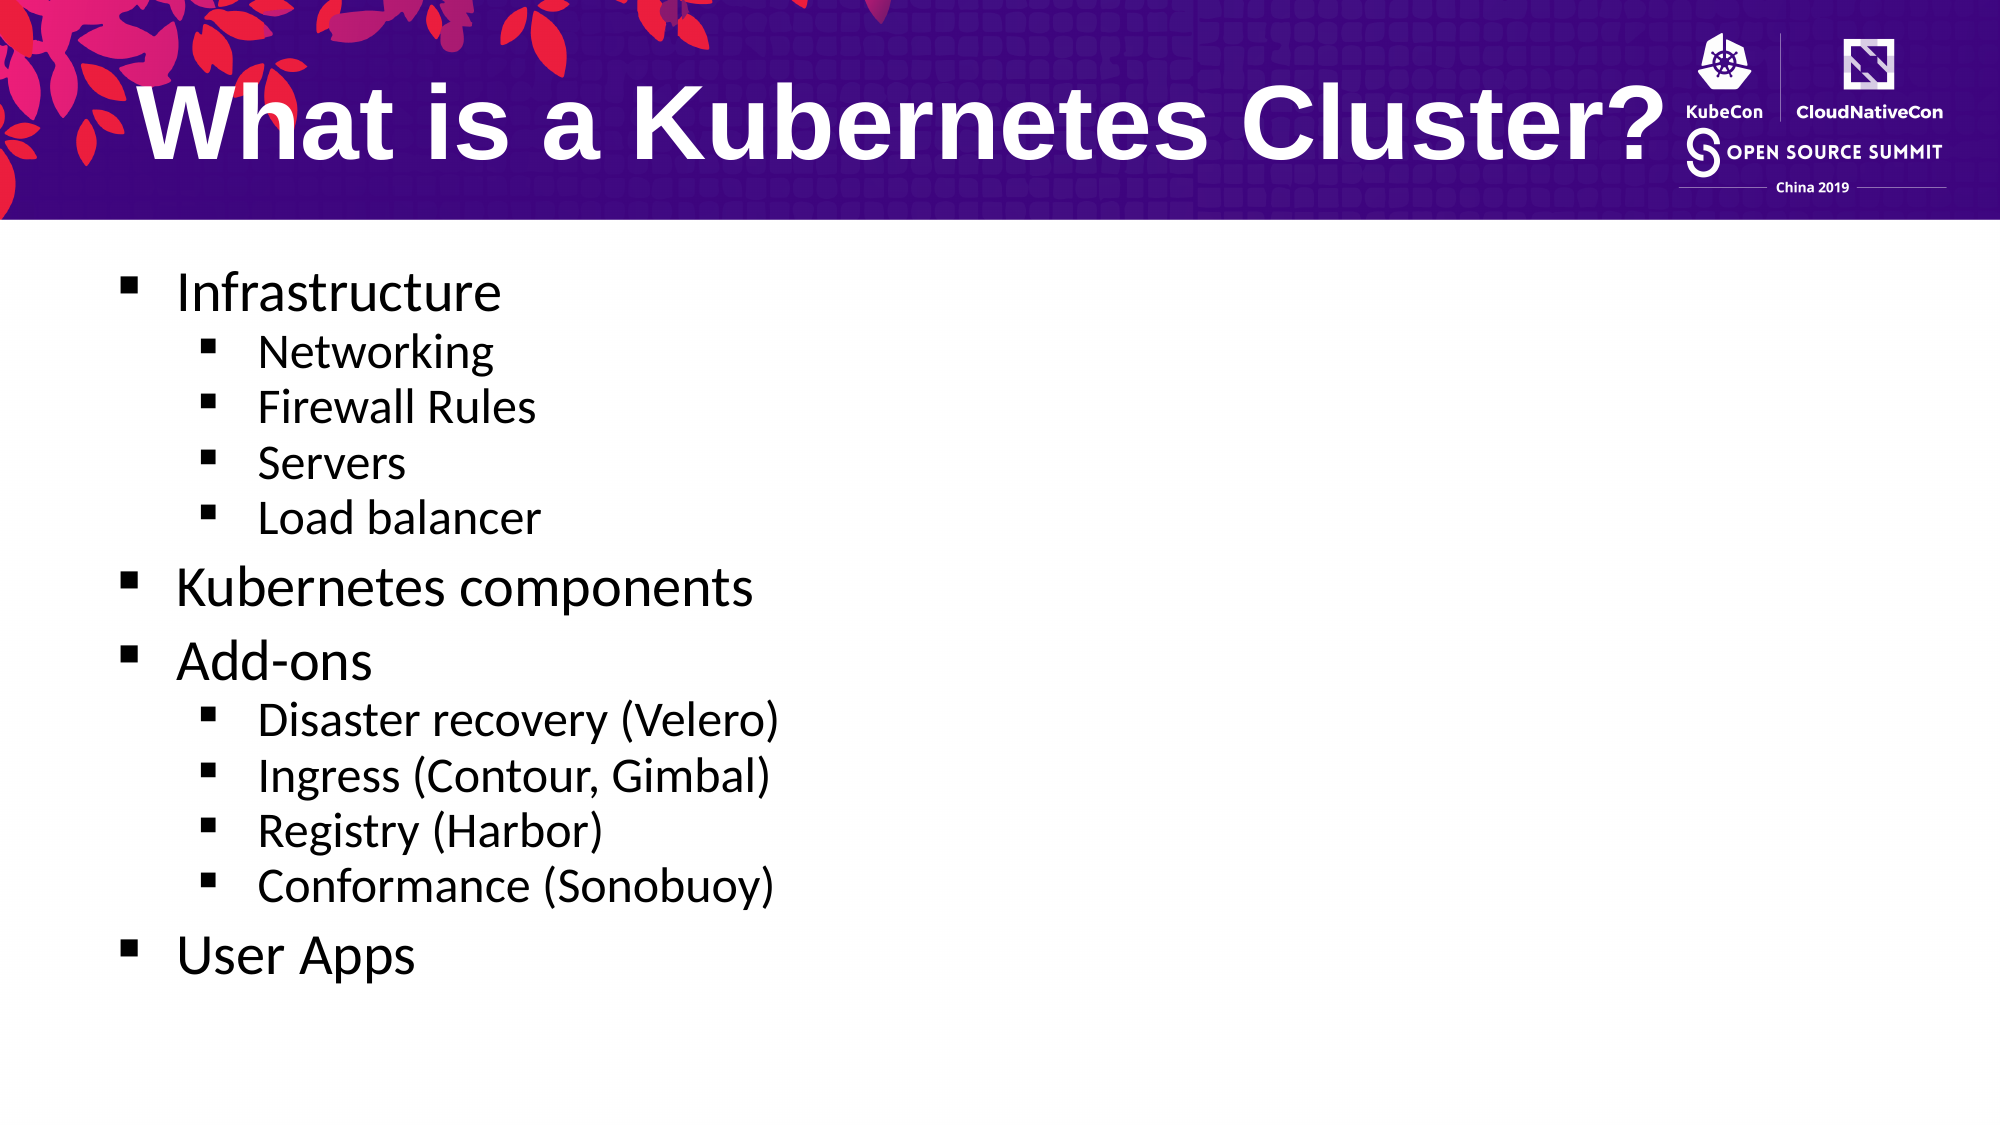

What is a Kubernetes Cluster?
Infrastructure
Networking
Firewall Rules
Servers
Load balancer
Kubernetes components
Add-ons
Disaster recovery (Velero)
Ingress (Contour, Gimbal)
Registry (Harbor)
Conformance (Sonobuoy)
User Apps